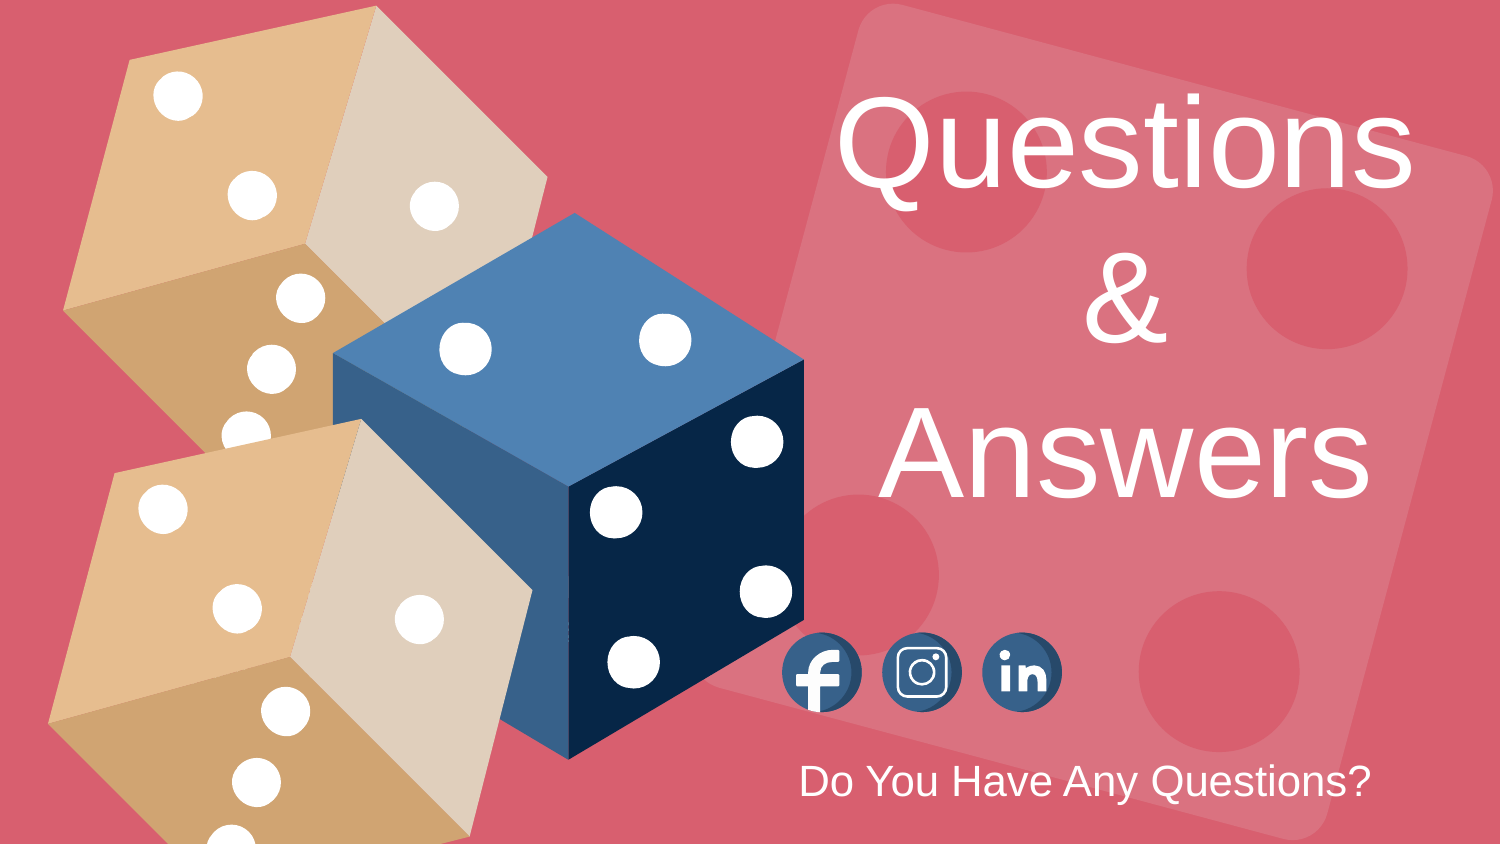

Questions
&
Answers

Do You Have Any Questions?